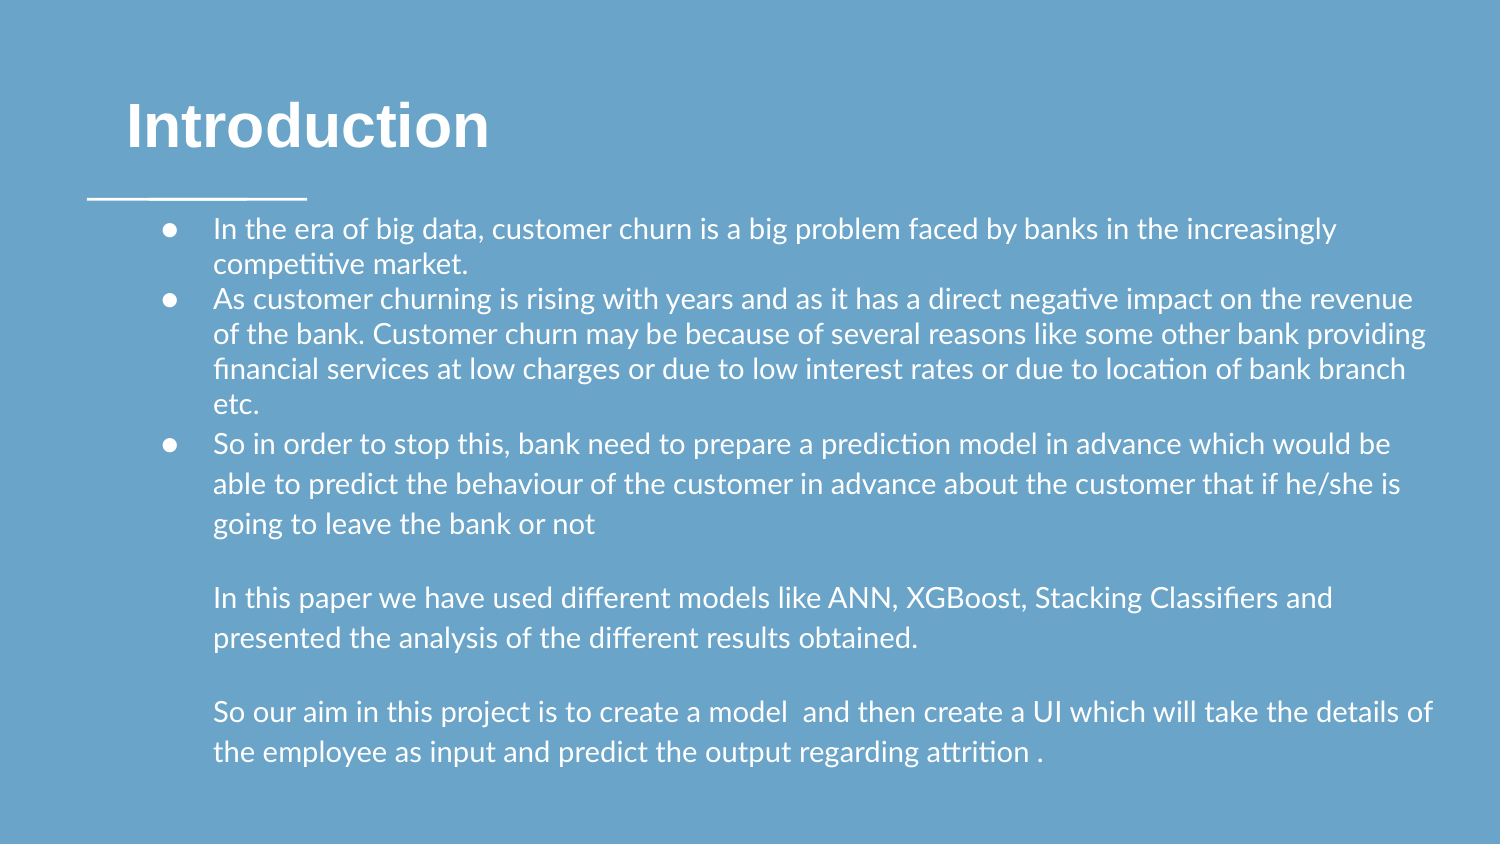

# Introduction

In the era of big data, customer churn is a big problem faced by banks in the increasingly competitive market.
As customer churning is rising with years and as it has a direct negative impact on the revenue of the bank. Customer churn may be because of several reasons like some other bank providing financial services at low charges or due to low interest rates or due to location of bank branch etc.
So in order to stop this, bank need to prepare a prediction model in advance which would be able to predict the behaviour of the customer in advance about the customer that if he/she is going to leave the bank or not
In this paper we have used different models like ANN, XGBoost, Stacking Classifiers and presented the analysis of the different results obtained.
So our aim in this project is to create a model  and then create a UI which will take the details of the employee as input and predict the output regarding attrition .